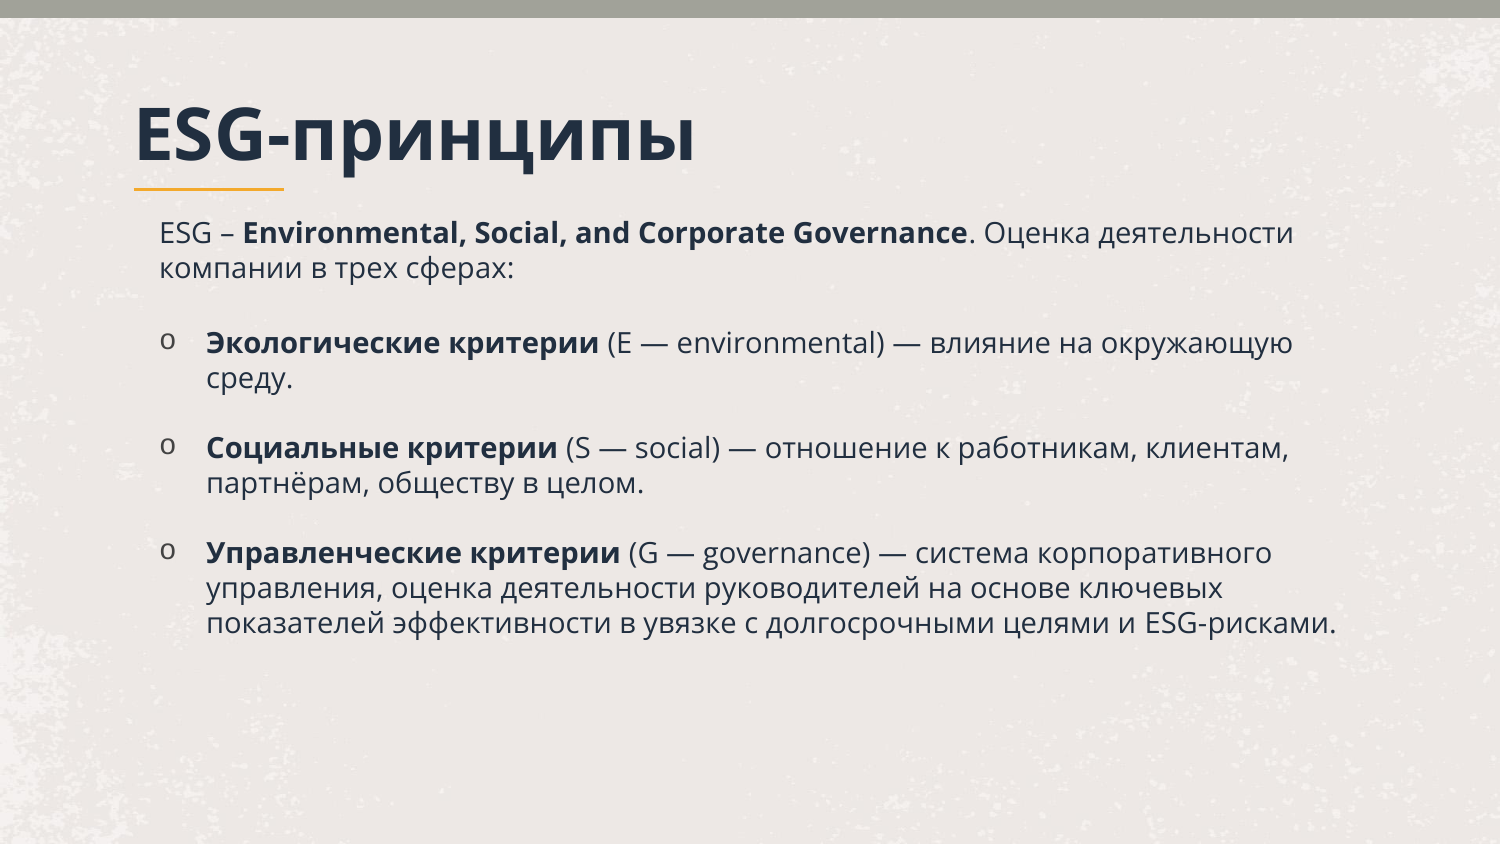

# ESG-принципы
ESG – Environmental, Social, and Corporate Governance. Оценка деятельности компании в трех сферах:

Экологические критерии (E — environmental) — влияние на окружающую среду.

Социальные критерии (S — social) — отношение к работникам, клиентам, партнёрам, обществу в целом.

Управленческие критерии (G — governance) — система корпоративного управления, оценка деятельности руководителей на основе ключевых показателей эффективности в увязке с долгосрочными целями и ESG-рисками.